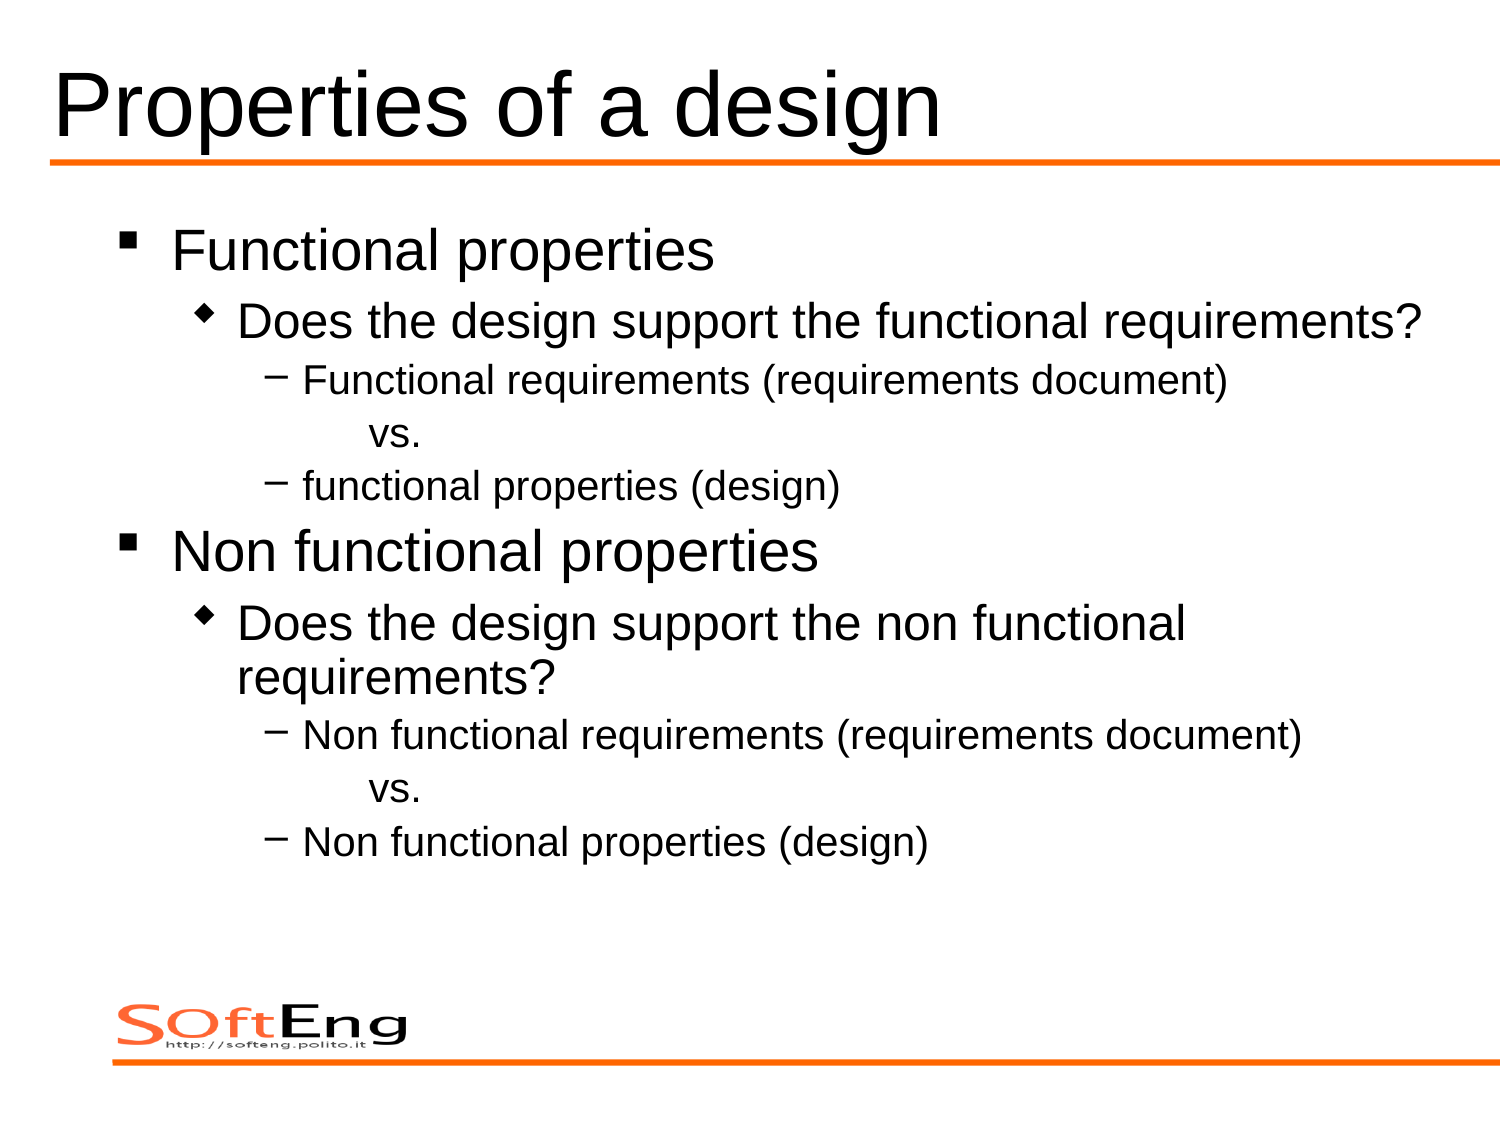

# Properties of a design
Functional properties
Does the design support the functional requirements?
Functional requirements (requirements document)
         vs.
functional properties (design)
Non functional properties
Does the design support the non functional requirements?
Non functional requirements (requirements document)
         vs.
Non functional properties (design)